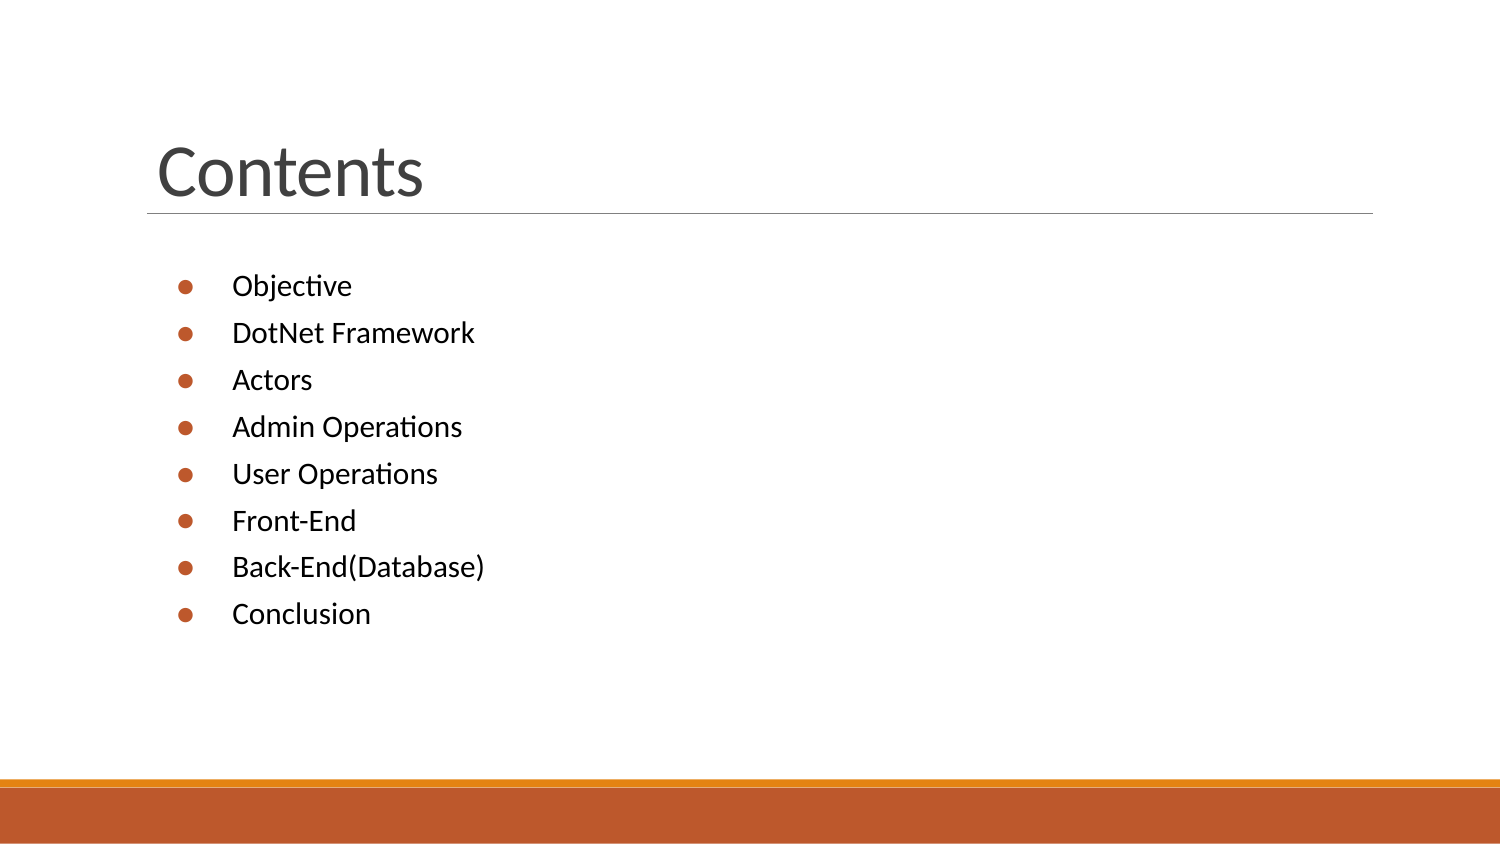

# Contents
Objective
DotNet Framework
Actors
Admin Operations
User Operations
Front-End
Back-End(Database)
Conclusion